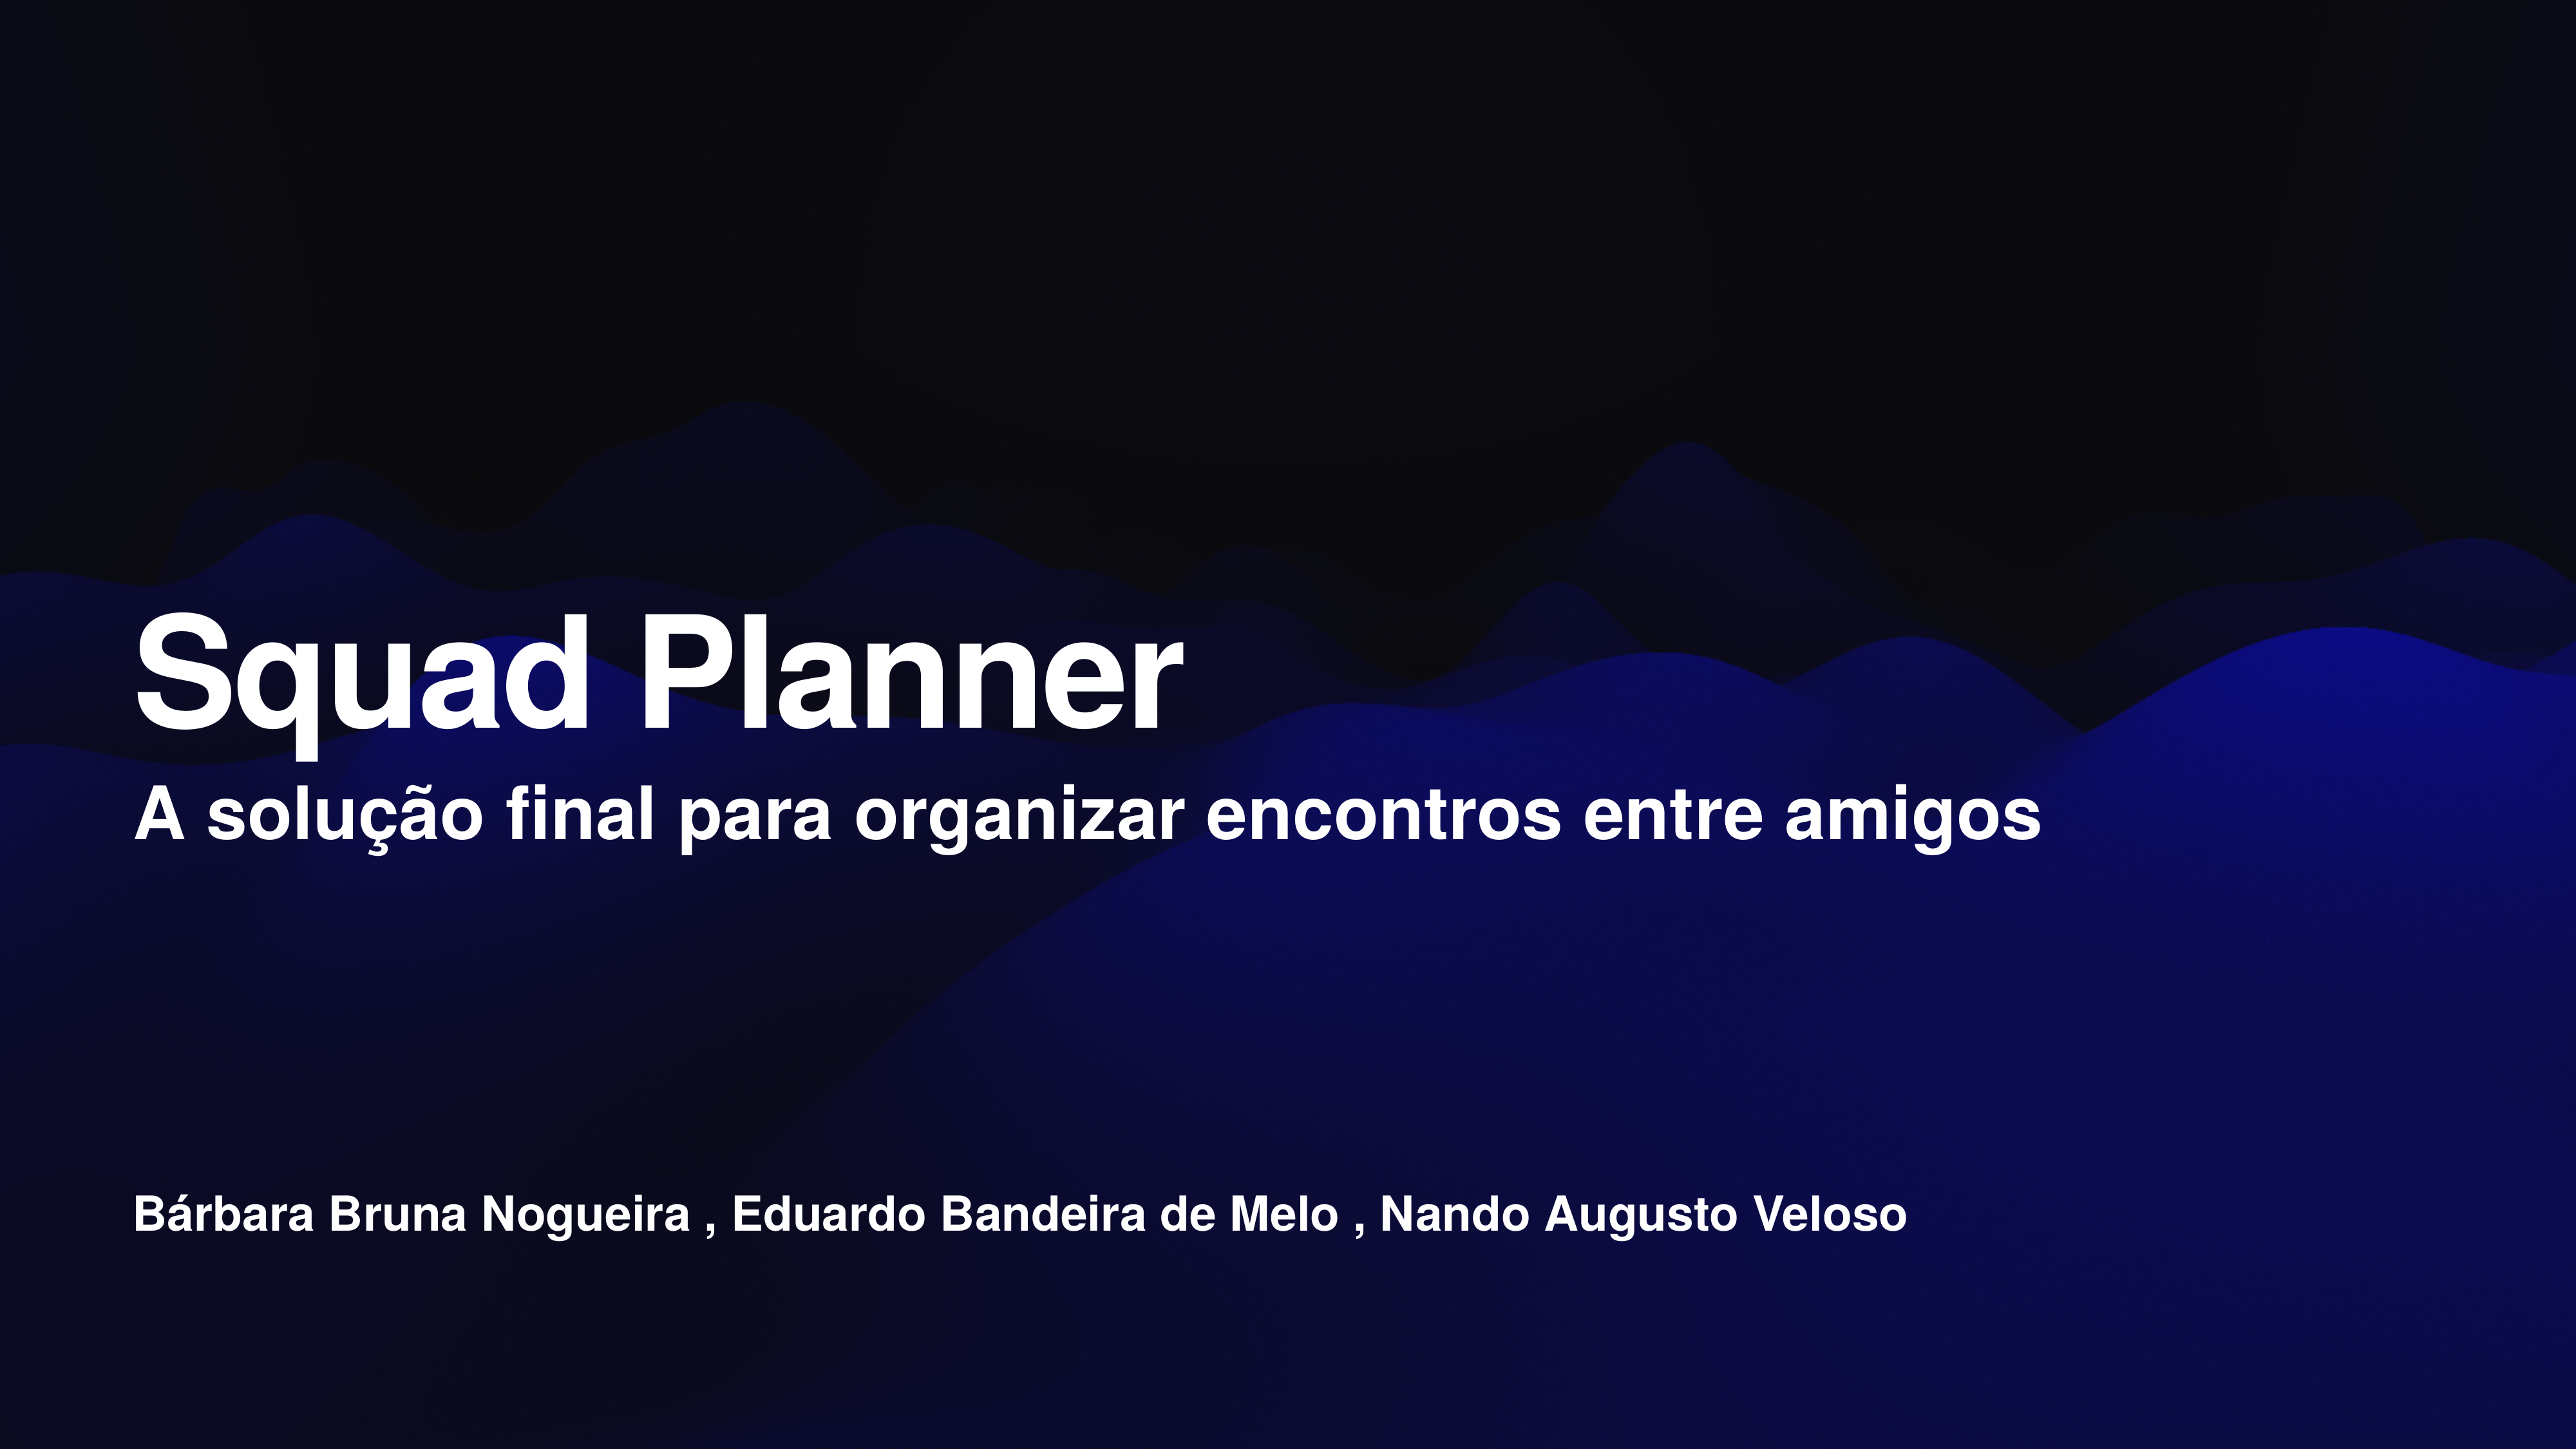

# Squad Planner
A solução final para organizar encontros entre amigos
Bárbara Bruna Nogueira , Eduardo Bandeira de Melo , Nando Augusto Veloso